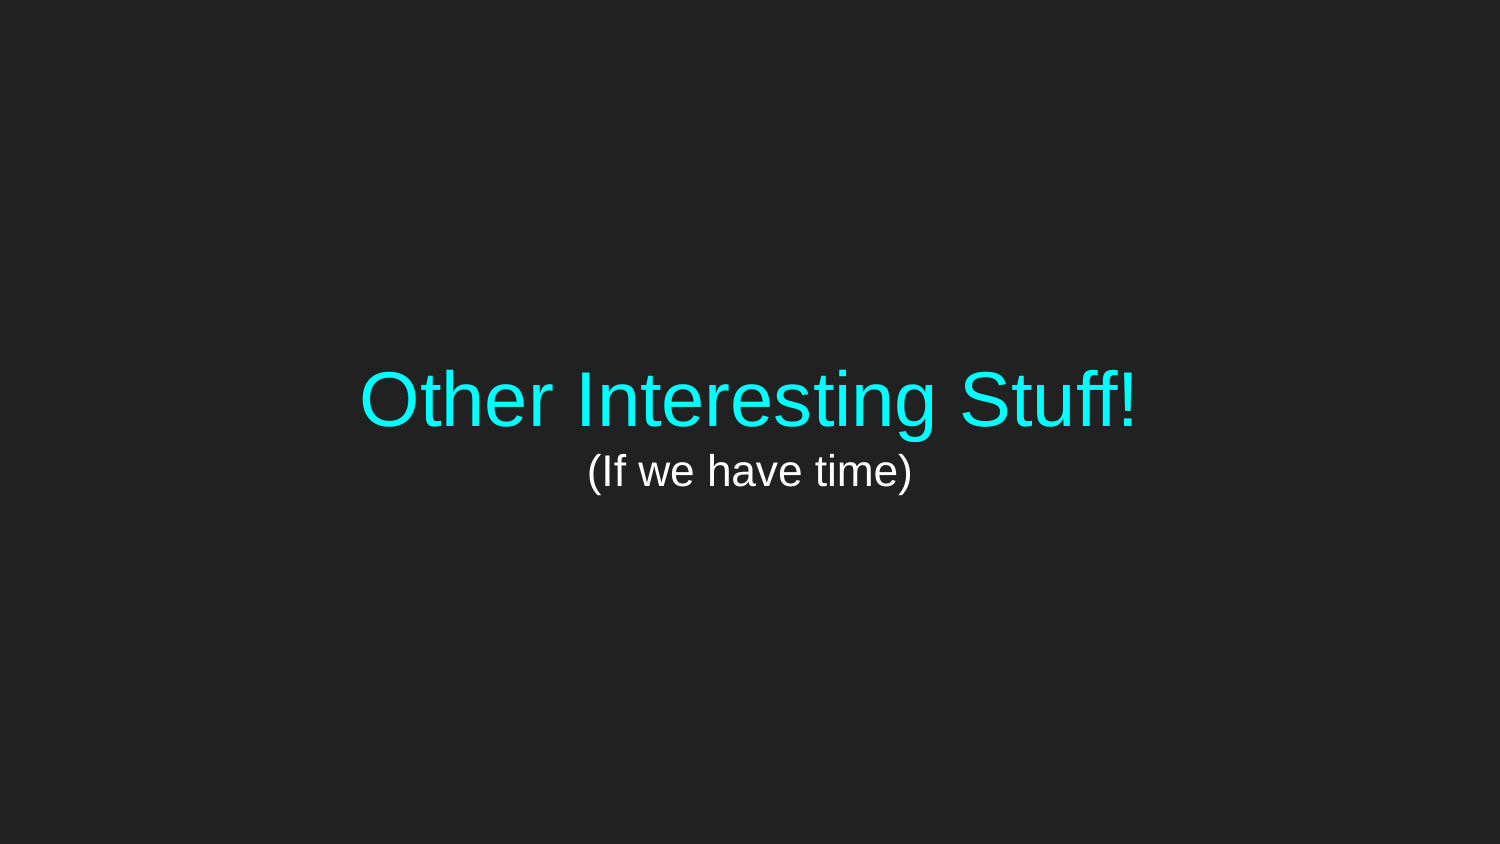

# Other Interesting Stuff!
(If we have time)